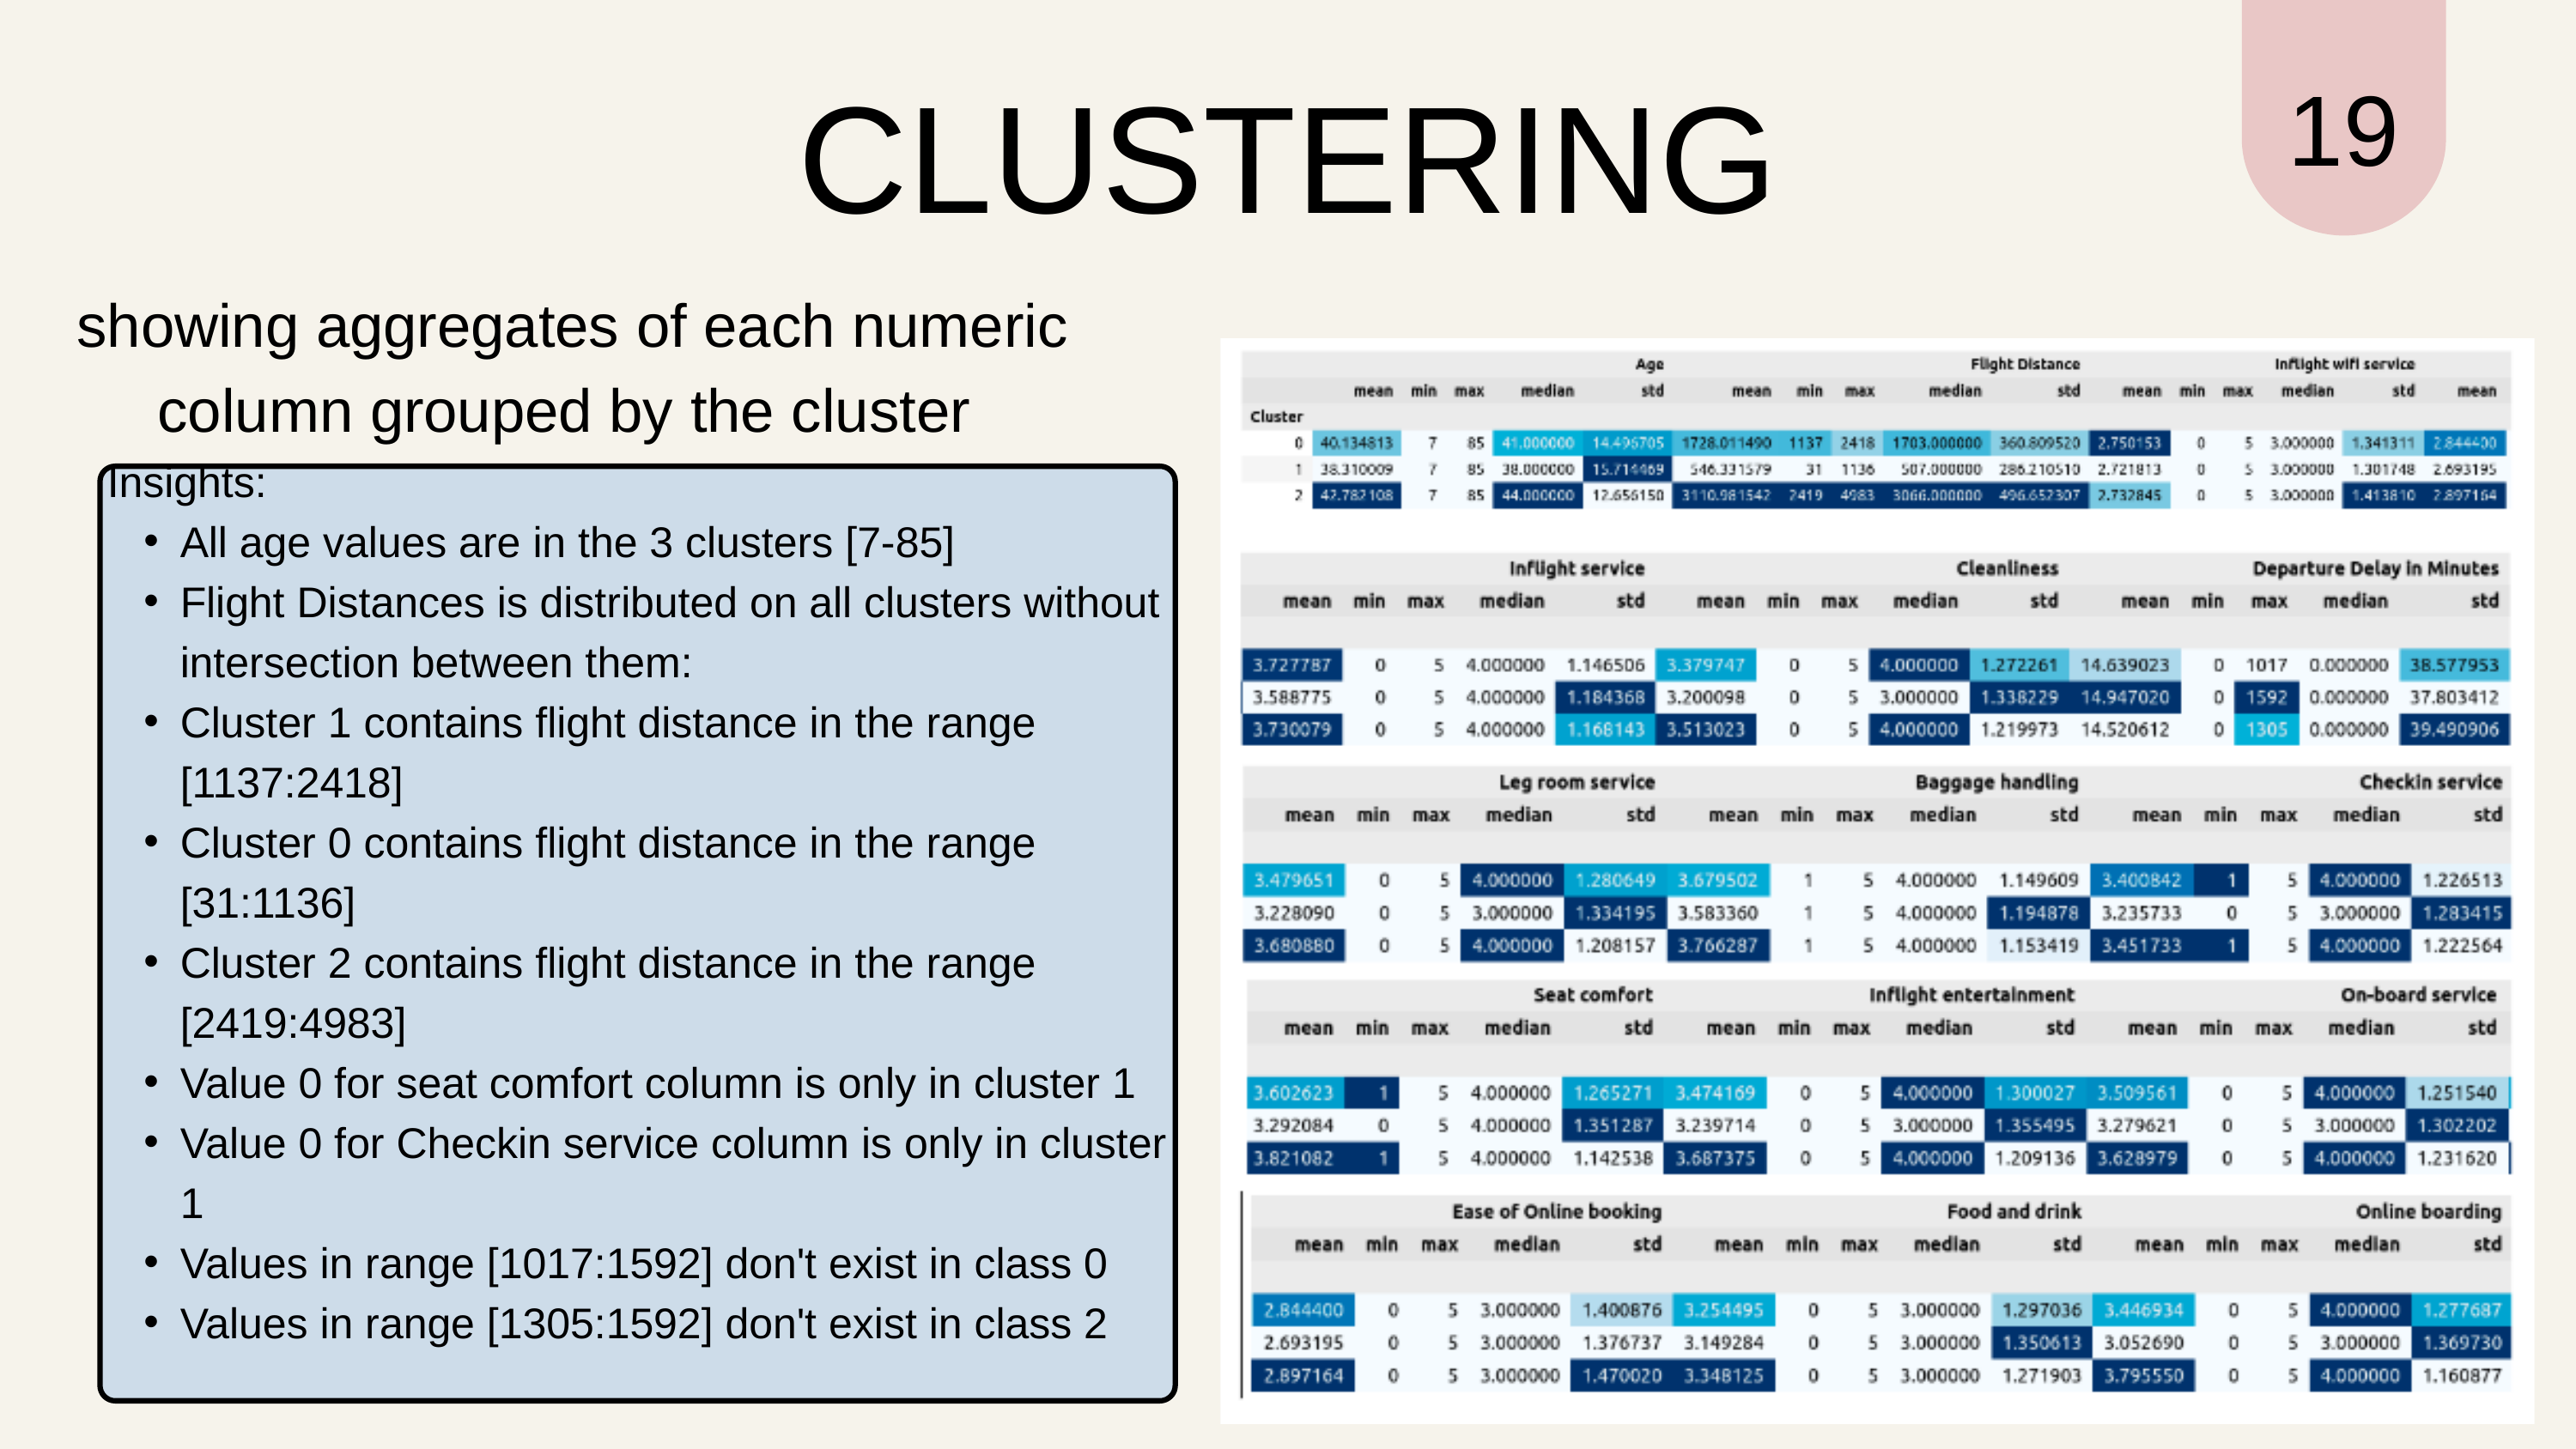

19
CLUSTERING
showing aggregates of each numeric column grouped by the cluster

Insights:
All age values are in the 3 clusters [7-85]
Flight Distances is distributed on all clusters without intersection between them:
Cluster 1 contains flight distance in the range [1137:2418]
Cluster 0 contains flight distance in the range [31:1136]
Cluster 2 contains flight distance in the range [2419:4983]
Value 0 for seat comfort column is only in cluster 1
Value 0 for Checkin service column is only in cluster 1
Values in range [1017:1592] don't exist in class 0
Values in range [1305:1592] don't exist in class 2